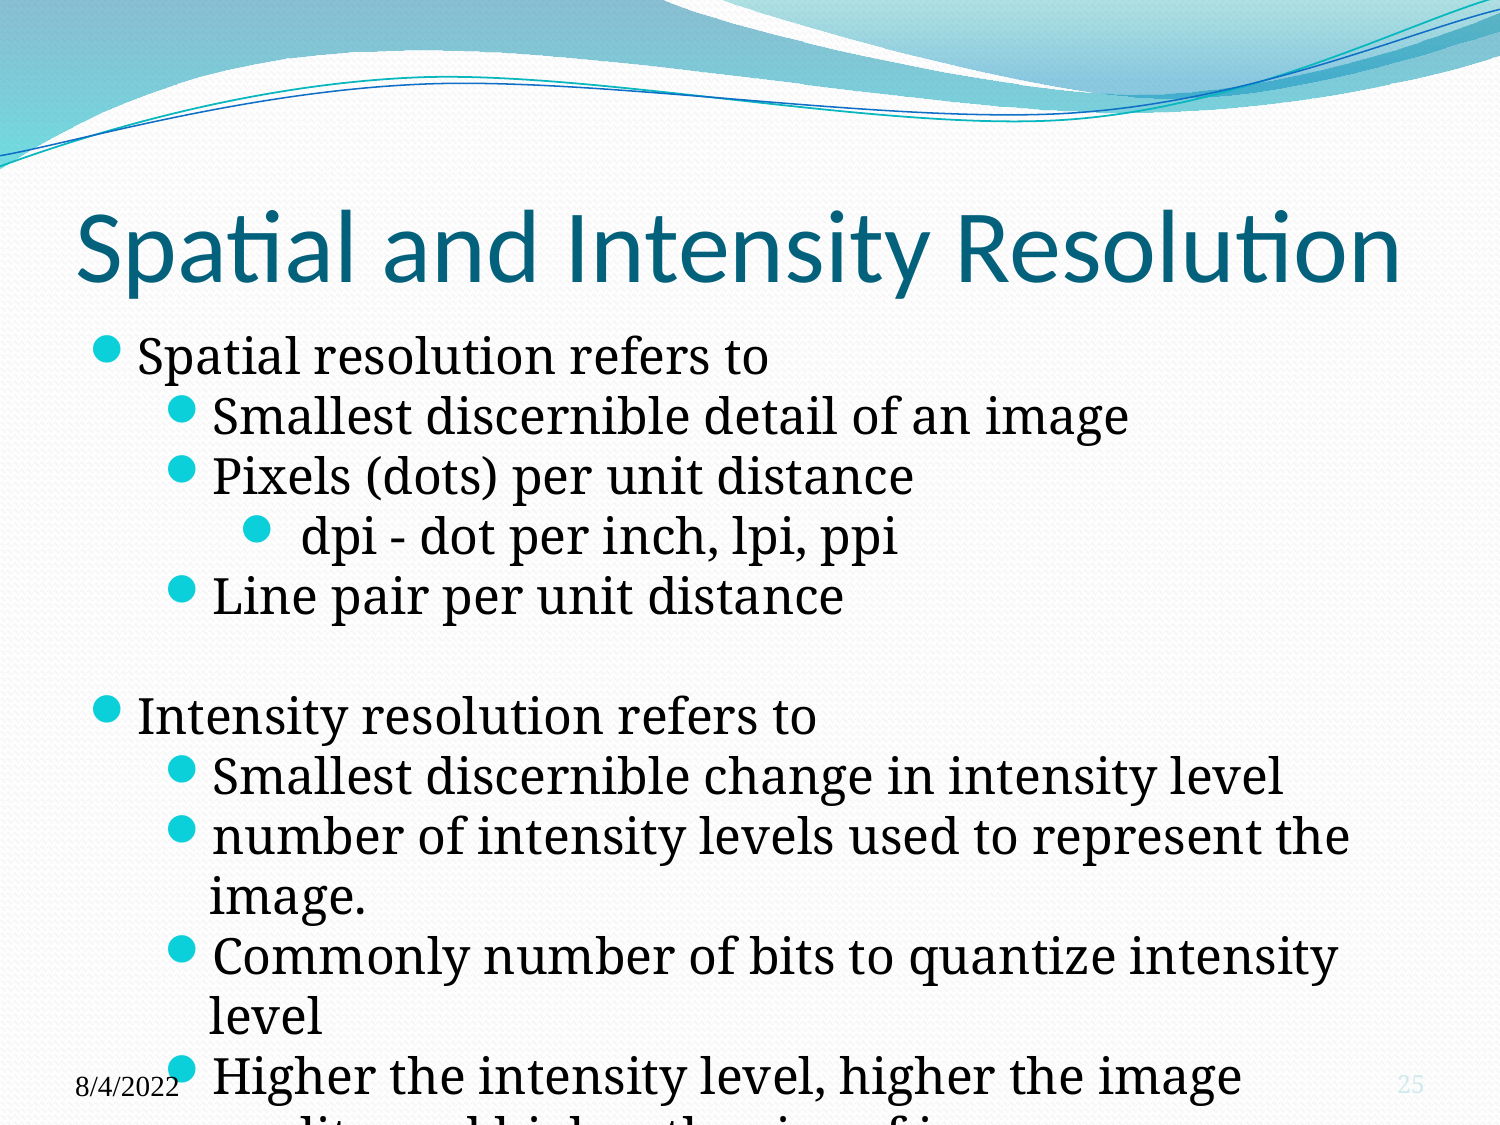

Spatial and Intensity Resolution
Spatial resolution refers to
Smallest discernible detail of an image
Pixels (dots) per unit distance
 dpi - dot per inch, lpi, ppi
Line pair per unit distance

Intensity resolution refers to
Smallest discernible change in intensity level
number of intensity levels used to represent the image.
Commonly number of bits to quantize intensity level
Higher the intensity level, higher the image quality and higher the size of image.

8/4/2022
25